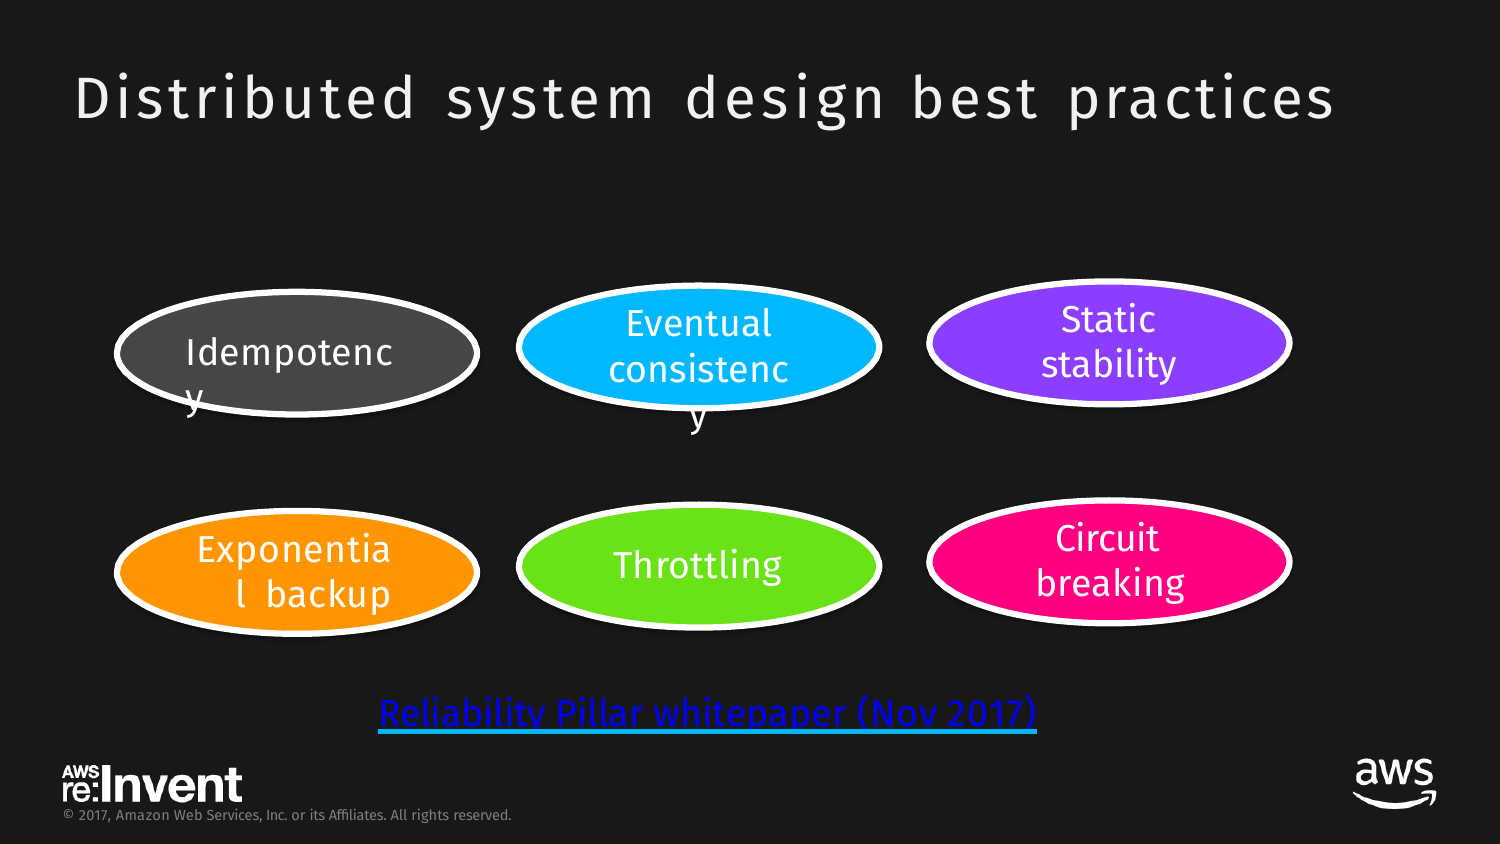

# Distributed	system	design	best	practices

Static
stability
Eventual
consistency
Idempotency

Circuit
breaking
Exponential  backup
Throttling
Reliability Pillar whitepaper (Nov 2017)
© 2017, Amazon Web Services, Inc. or its Affiliates. All rights reserved.